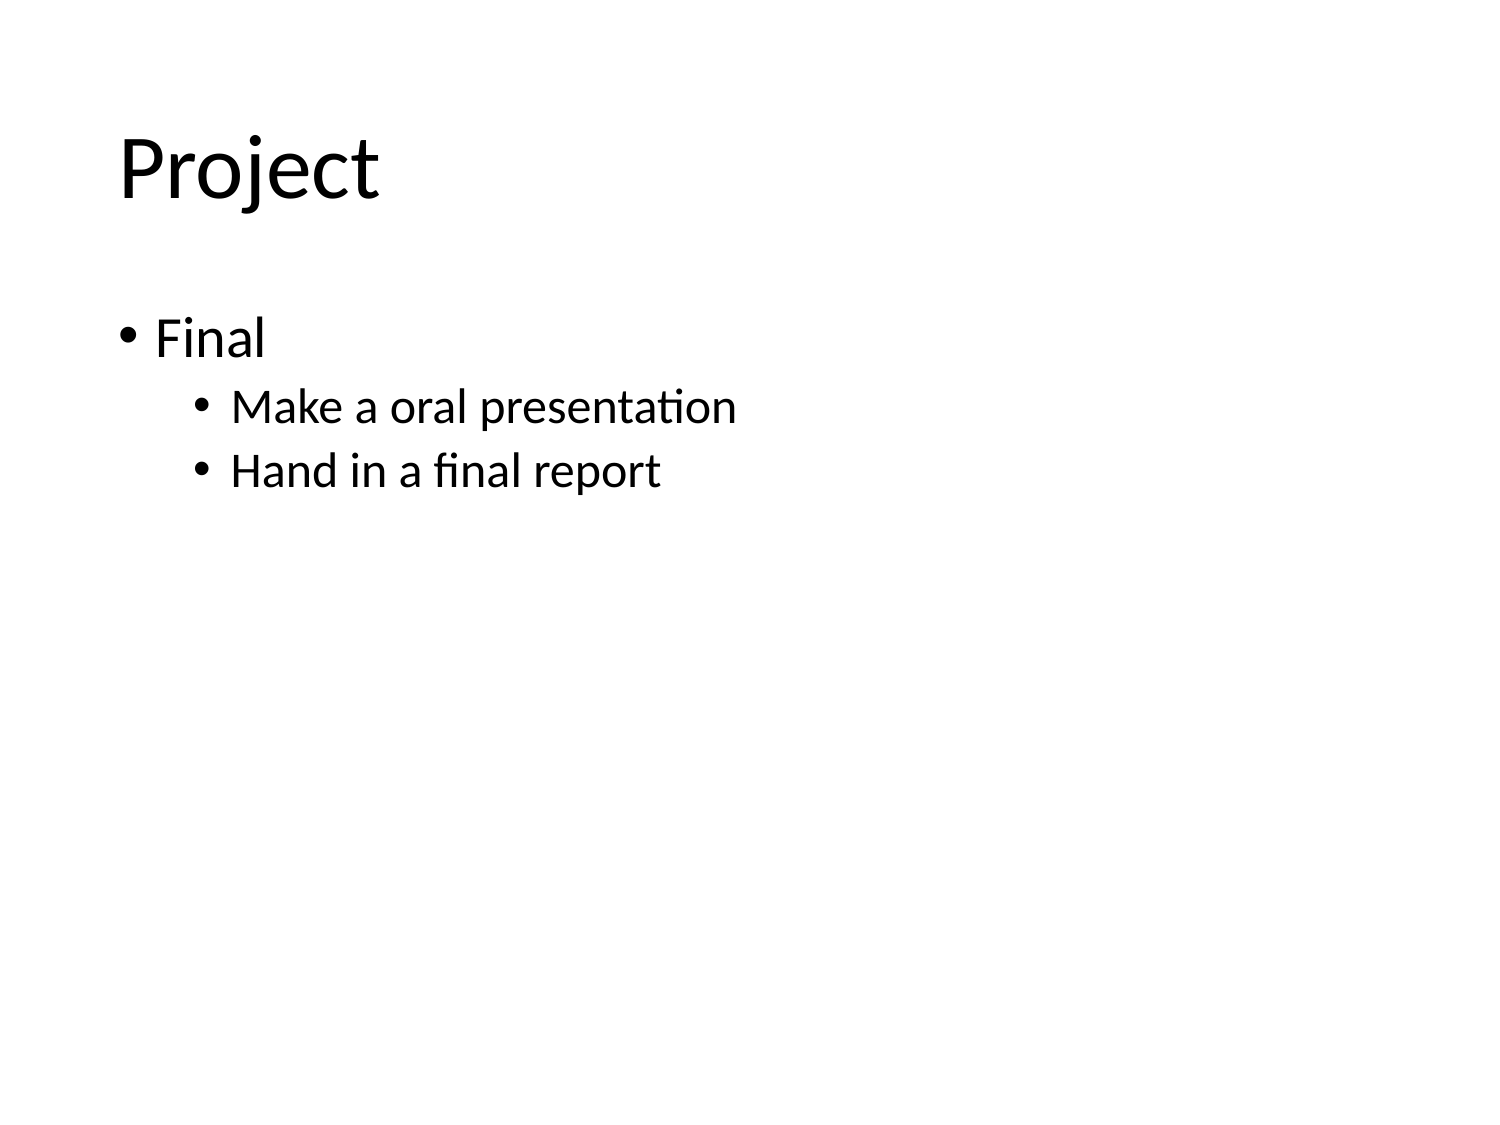

# Project
Final
Make a oral presentation
Hand in a final report